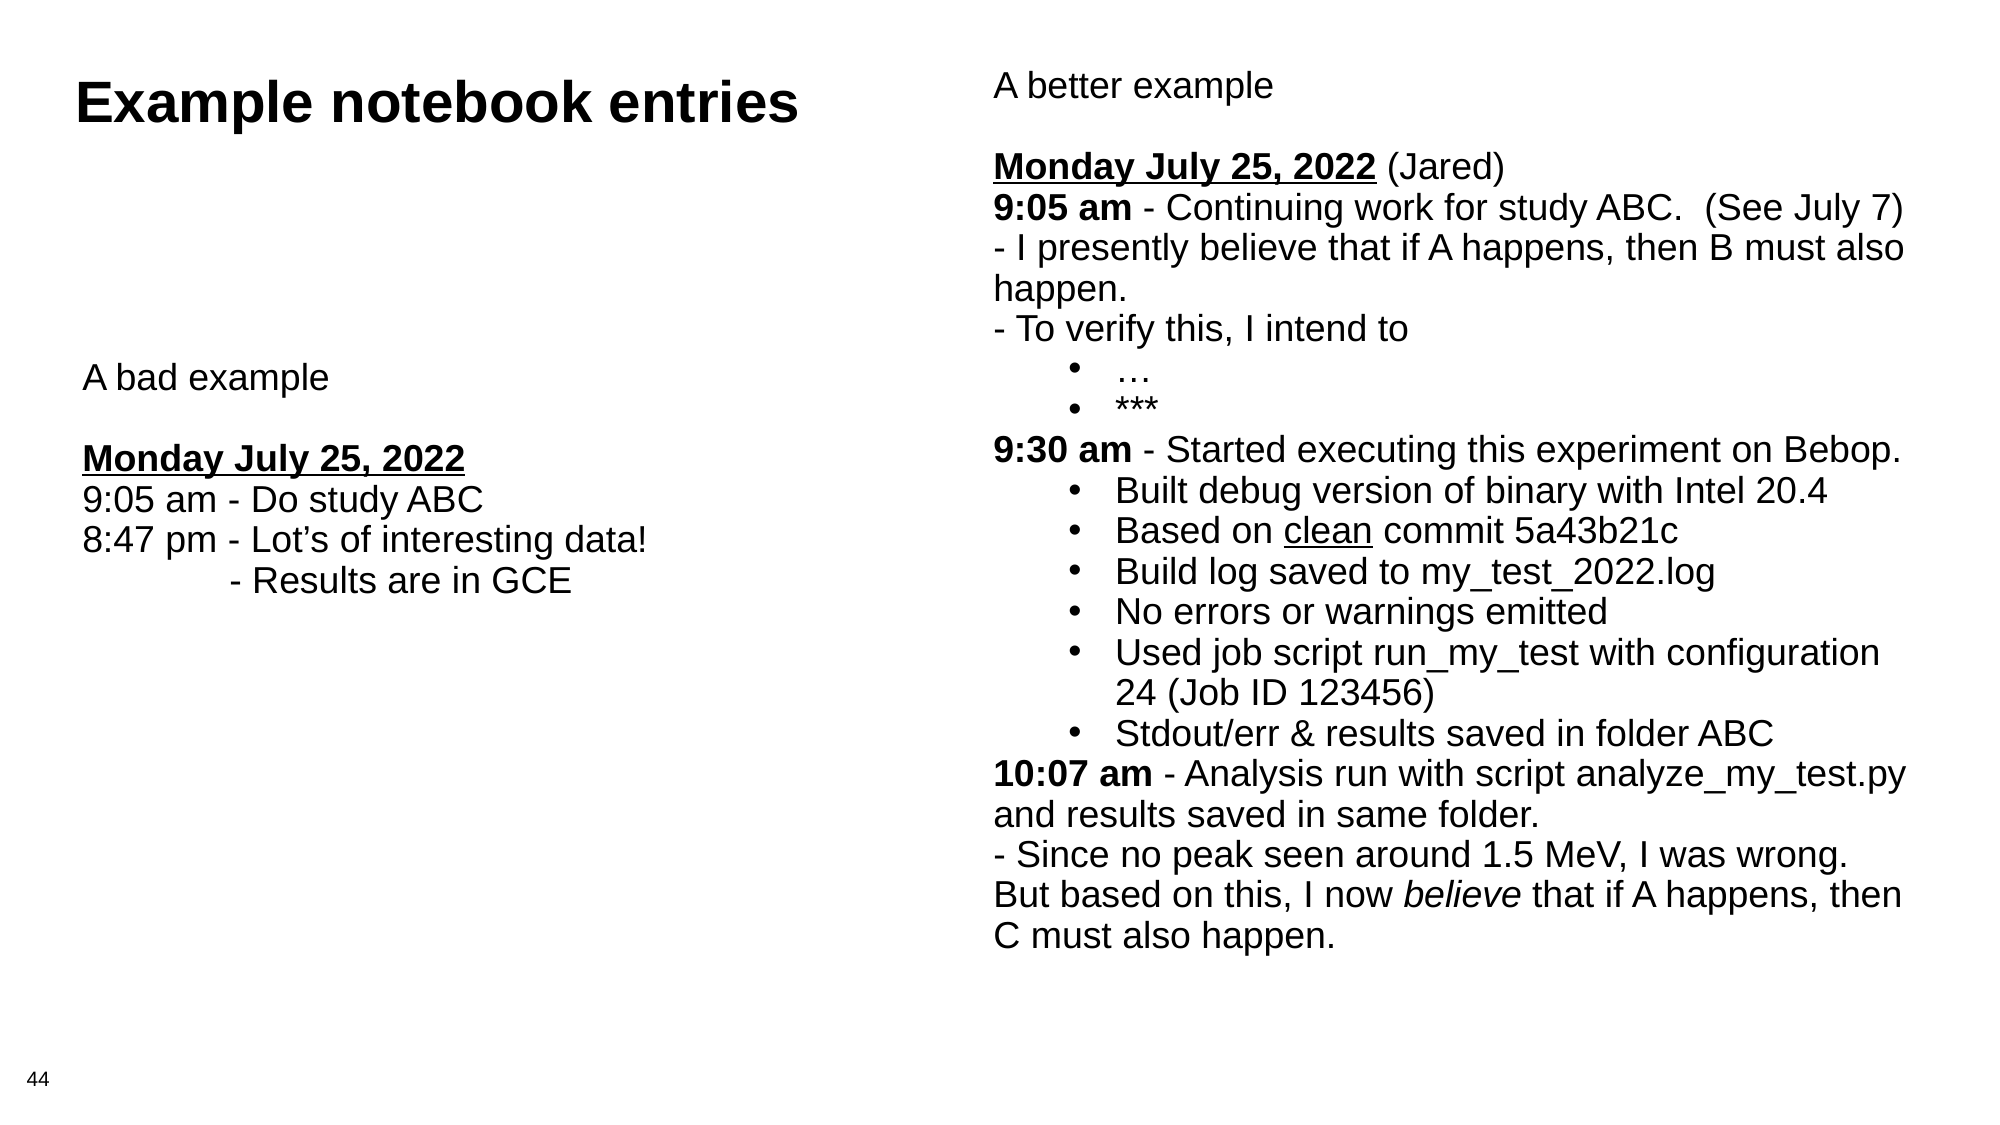

A better example

Monday July 25, 2022 (Jared)
9:05 am - Continuing work for study ABC.  (See July 7)
- I presently believe that if A happens, then B must also happen.
- To verify this, I intend to
…
***
9:30 am - Started executing this experiment on Bebop.
Built debug version of binary with Intel 20.4
Based on clean commit 5a43b21c
Build log saved to my_test_2022.log
No errors or warnings emitted
Used job script run_my_test with configuration 24 (Job ID 123456)
Stdout/err & results saved in folder ABC
10:07 am - Analysis run with script analyze_my_test.py and results saved in same folder.
- Since no peak seen around 1.5 MeV, I was wrong.  But based on this, I now believe that if A happens, then C must also happen.
# Example notebook entries
A bad example

Monday July 25, 2022
9:05 am - Do study ABC
8:47 pm - Lot’s of interesting data!
              - Results are in GCE